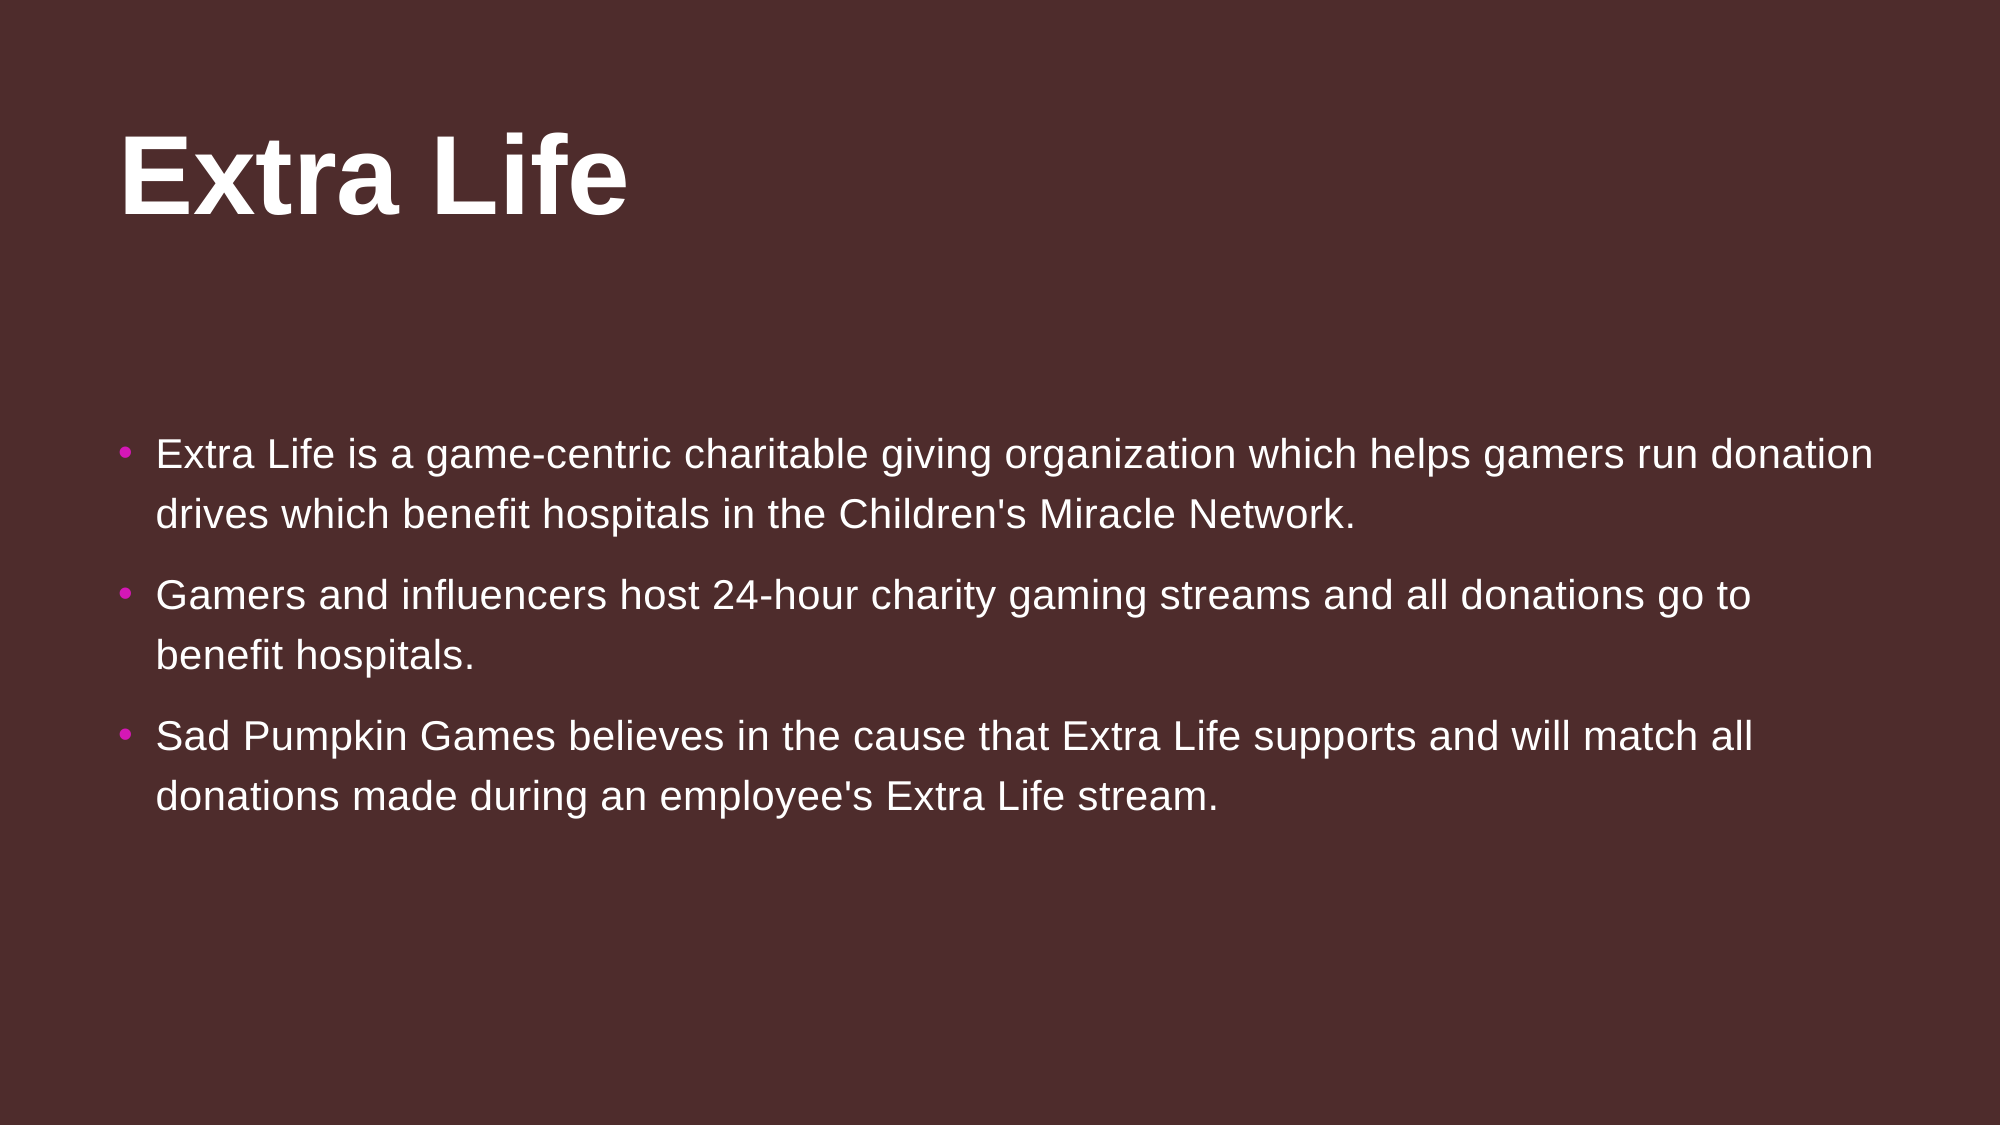

# Extra Life
Extra Life is a game-centric charitable giving organization which helps gamers run donation drives which benefit hospitals in the Children's Miracle Network.
Gamers and influencers host 24-hour charity gaming streams and all donations go to benefit hospitals.
Sad Pumpkin Games believes in the cause that Extra Life supports and will match all donations made during an employee's Extra Life stream.